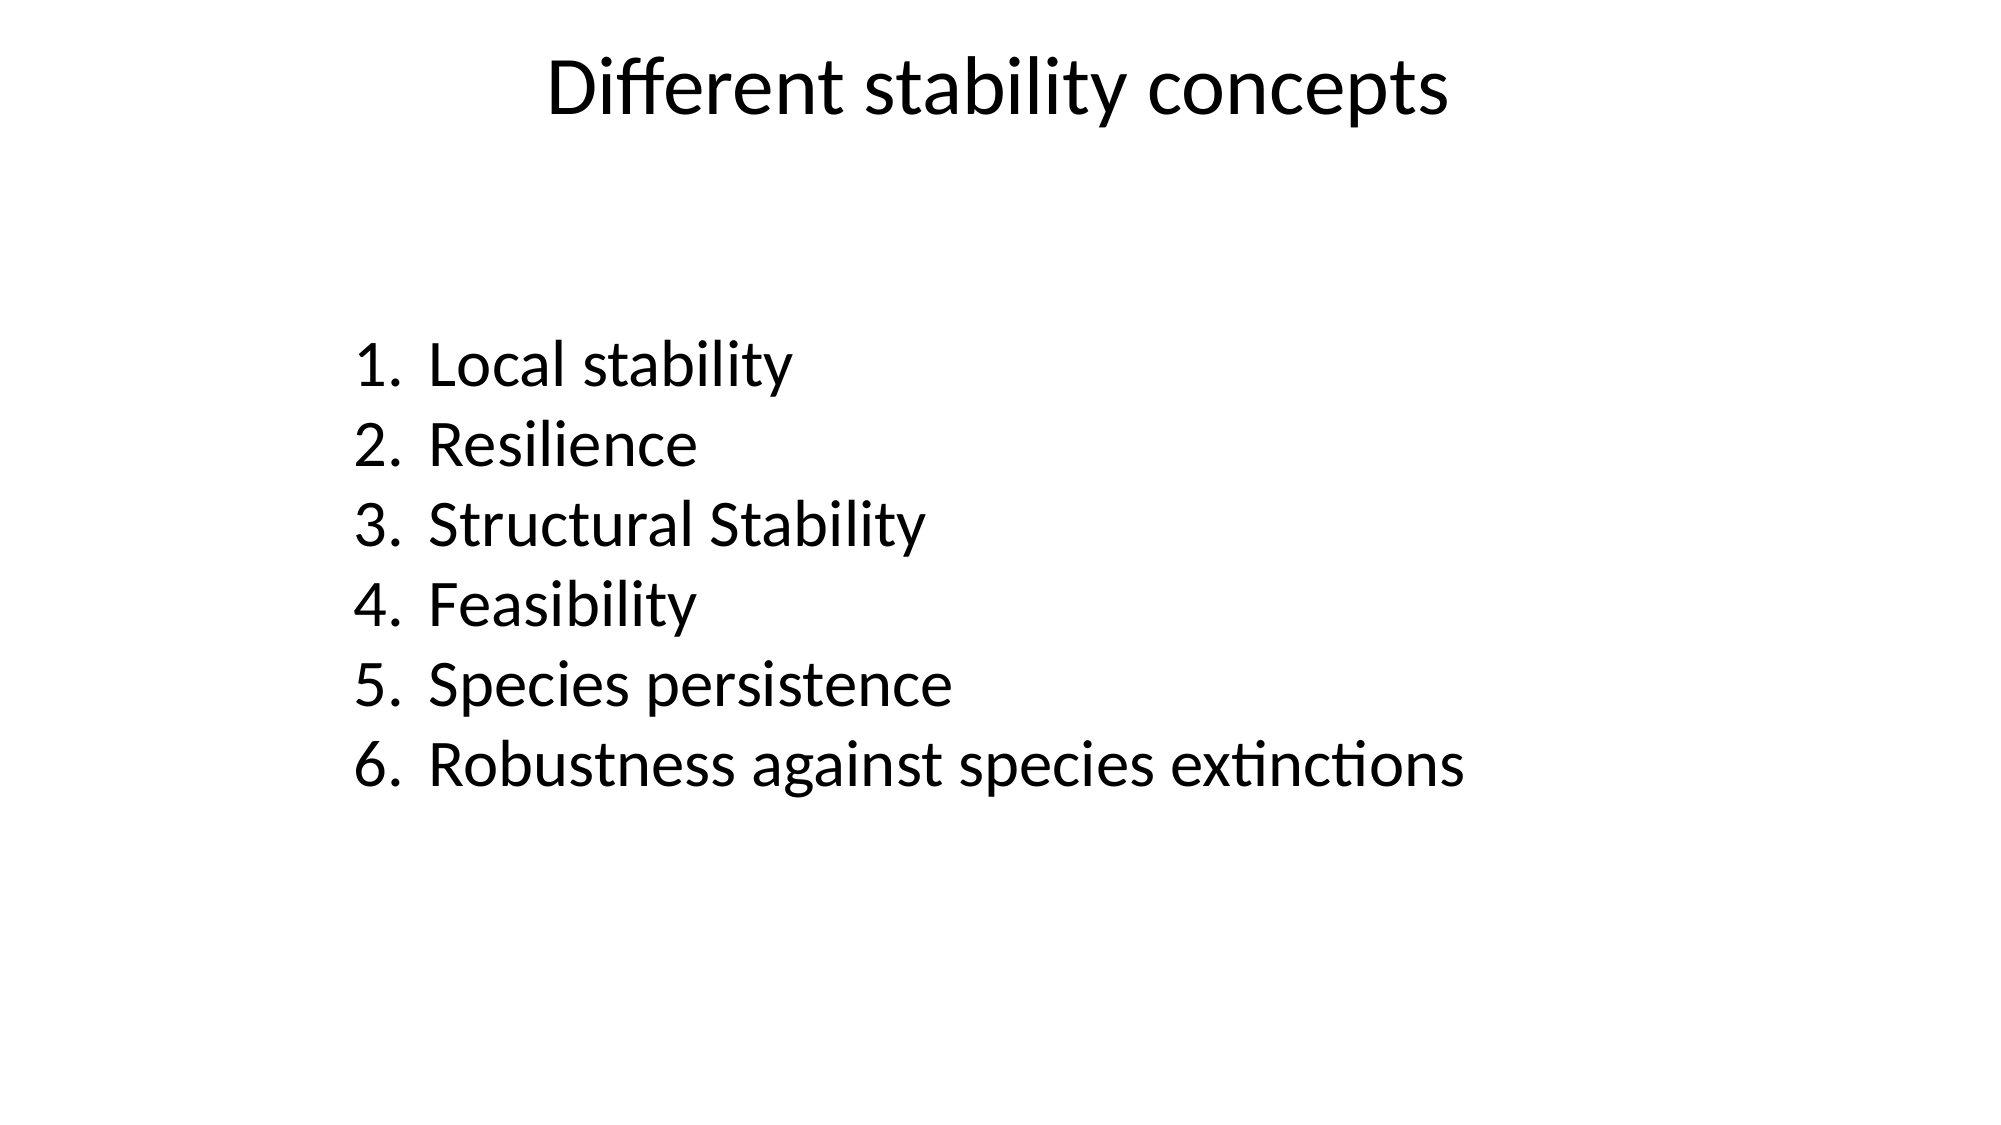

Different stability concepts
Local stability
Resilience
Structural Stability
Feasibility
Species persistence
Robustness against species extinctions